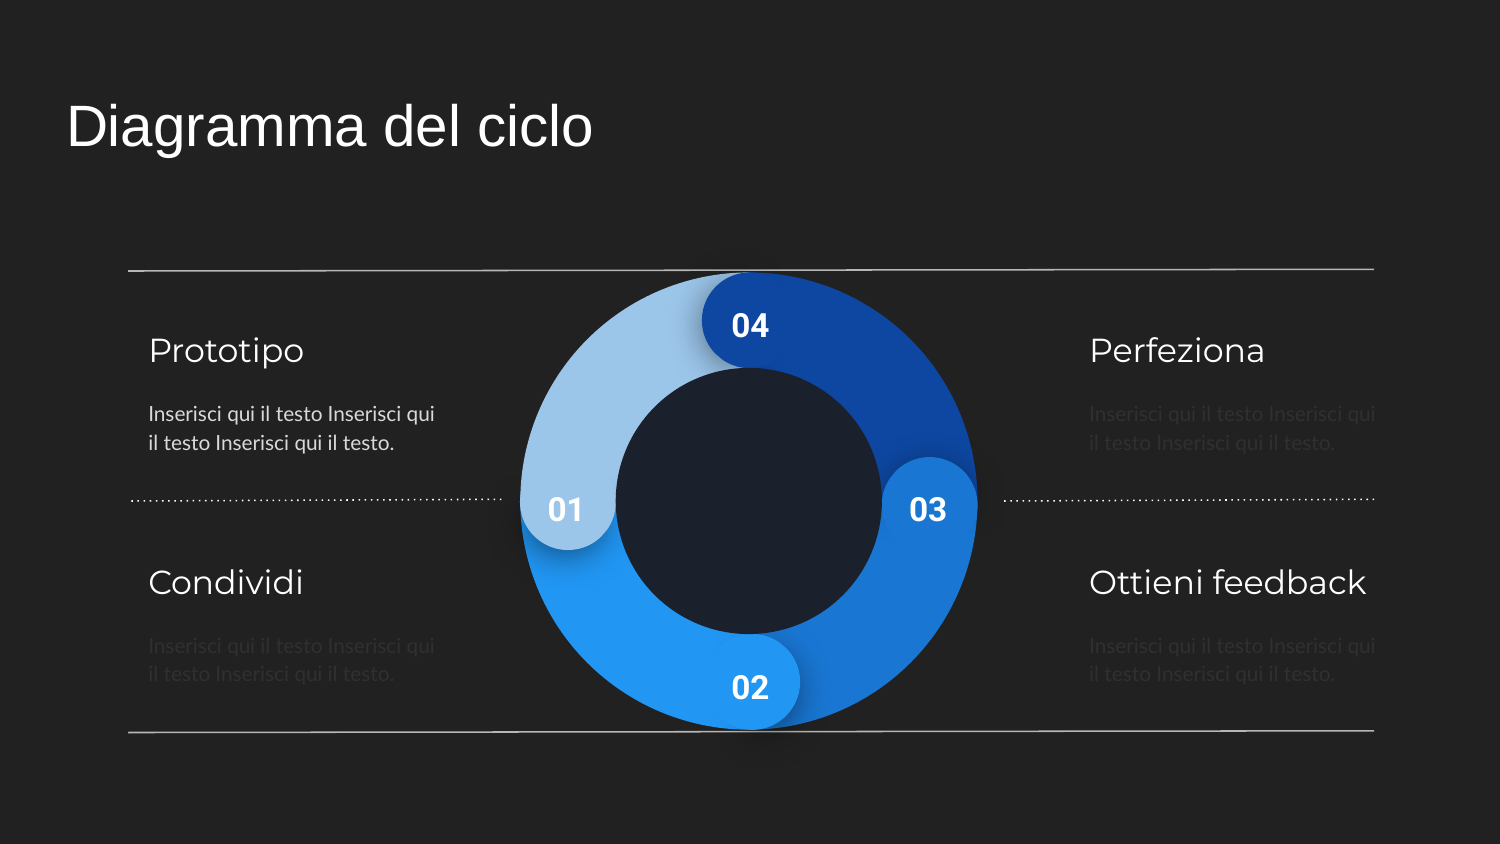

# Diagramma del ciclo

04
Prototipo
Perfeziona

Inserisci qui il testo Inserisci qui il testo Inserisci qui il testo.
Inserisci qui il testo Inserisci qui il testo Inserisci qui il testo.

01
03
Condividi
Ottieni feedback
Inserisci qui il testo Inserisci qui il testo Inserisci qui il testo.

Inserisci qui il testo Inserisci qui il testo Inserisci qui il testo.

02